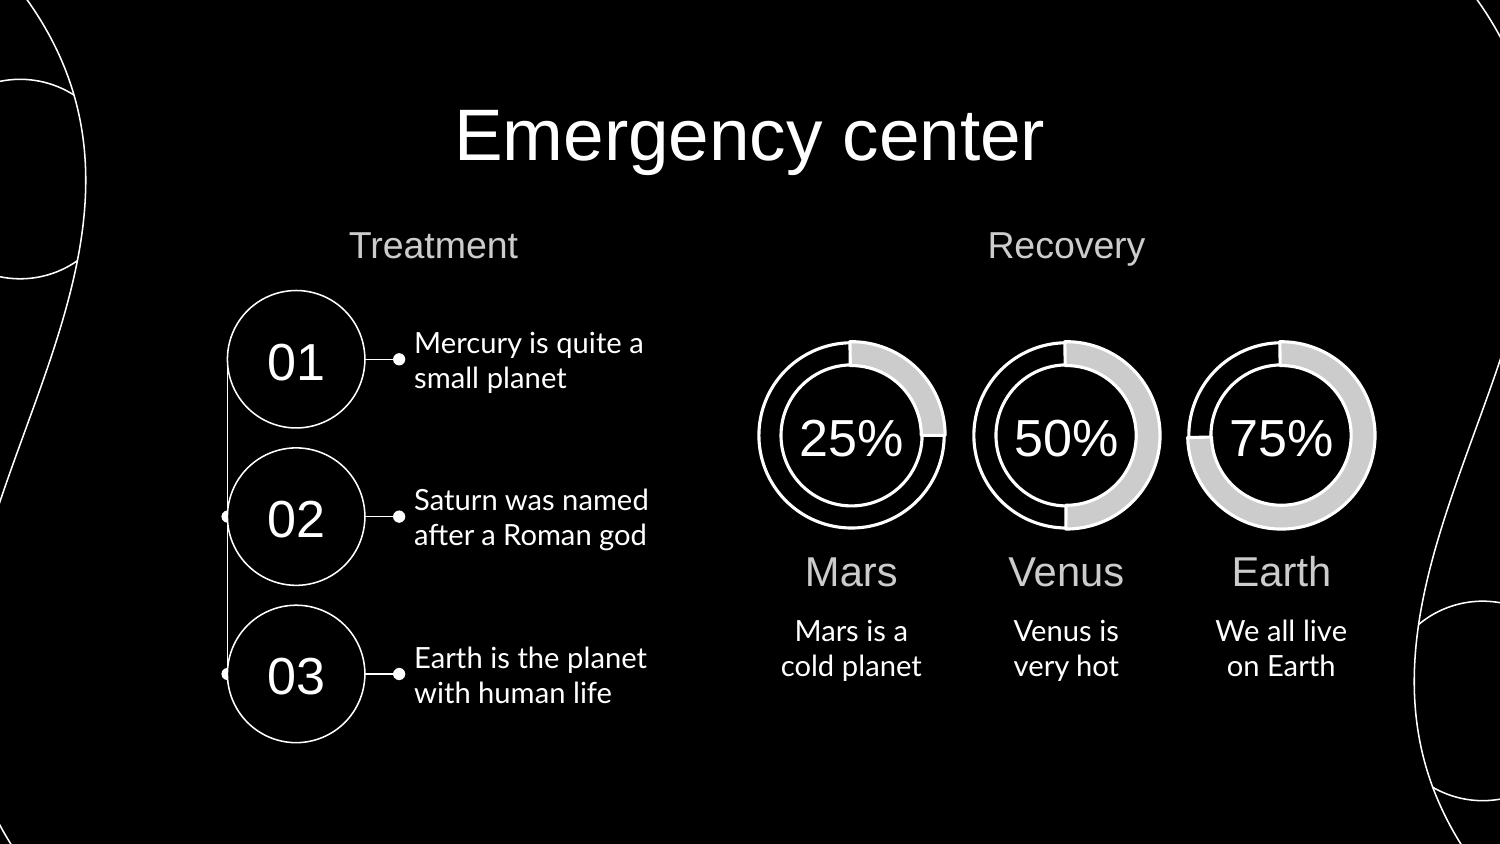

# Emergency center
Treatment
Recovery
01
Mercury is quite a small planet

25%
Mars
Mars is a cold planet
50%
Venus
Venus is very hot
75%
Earth
We all live on Earth
02
Saturn was named after a Roman god
03
Earth is the planet with human life